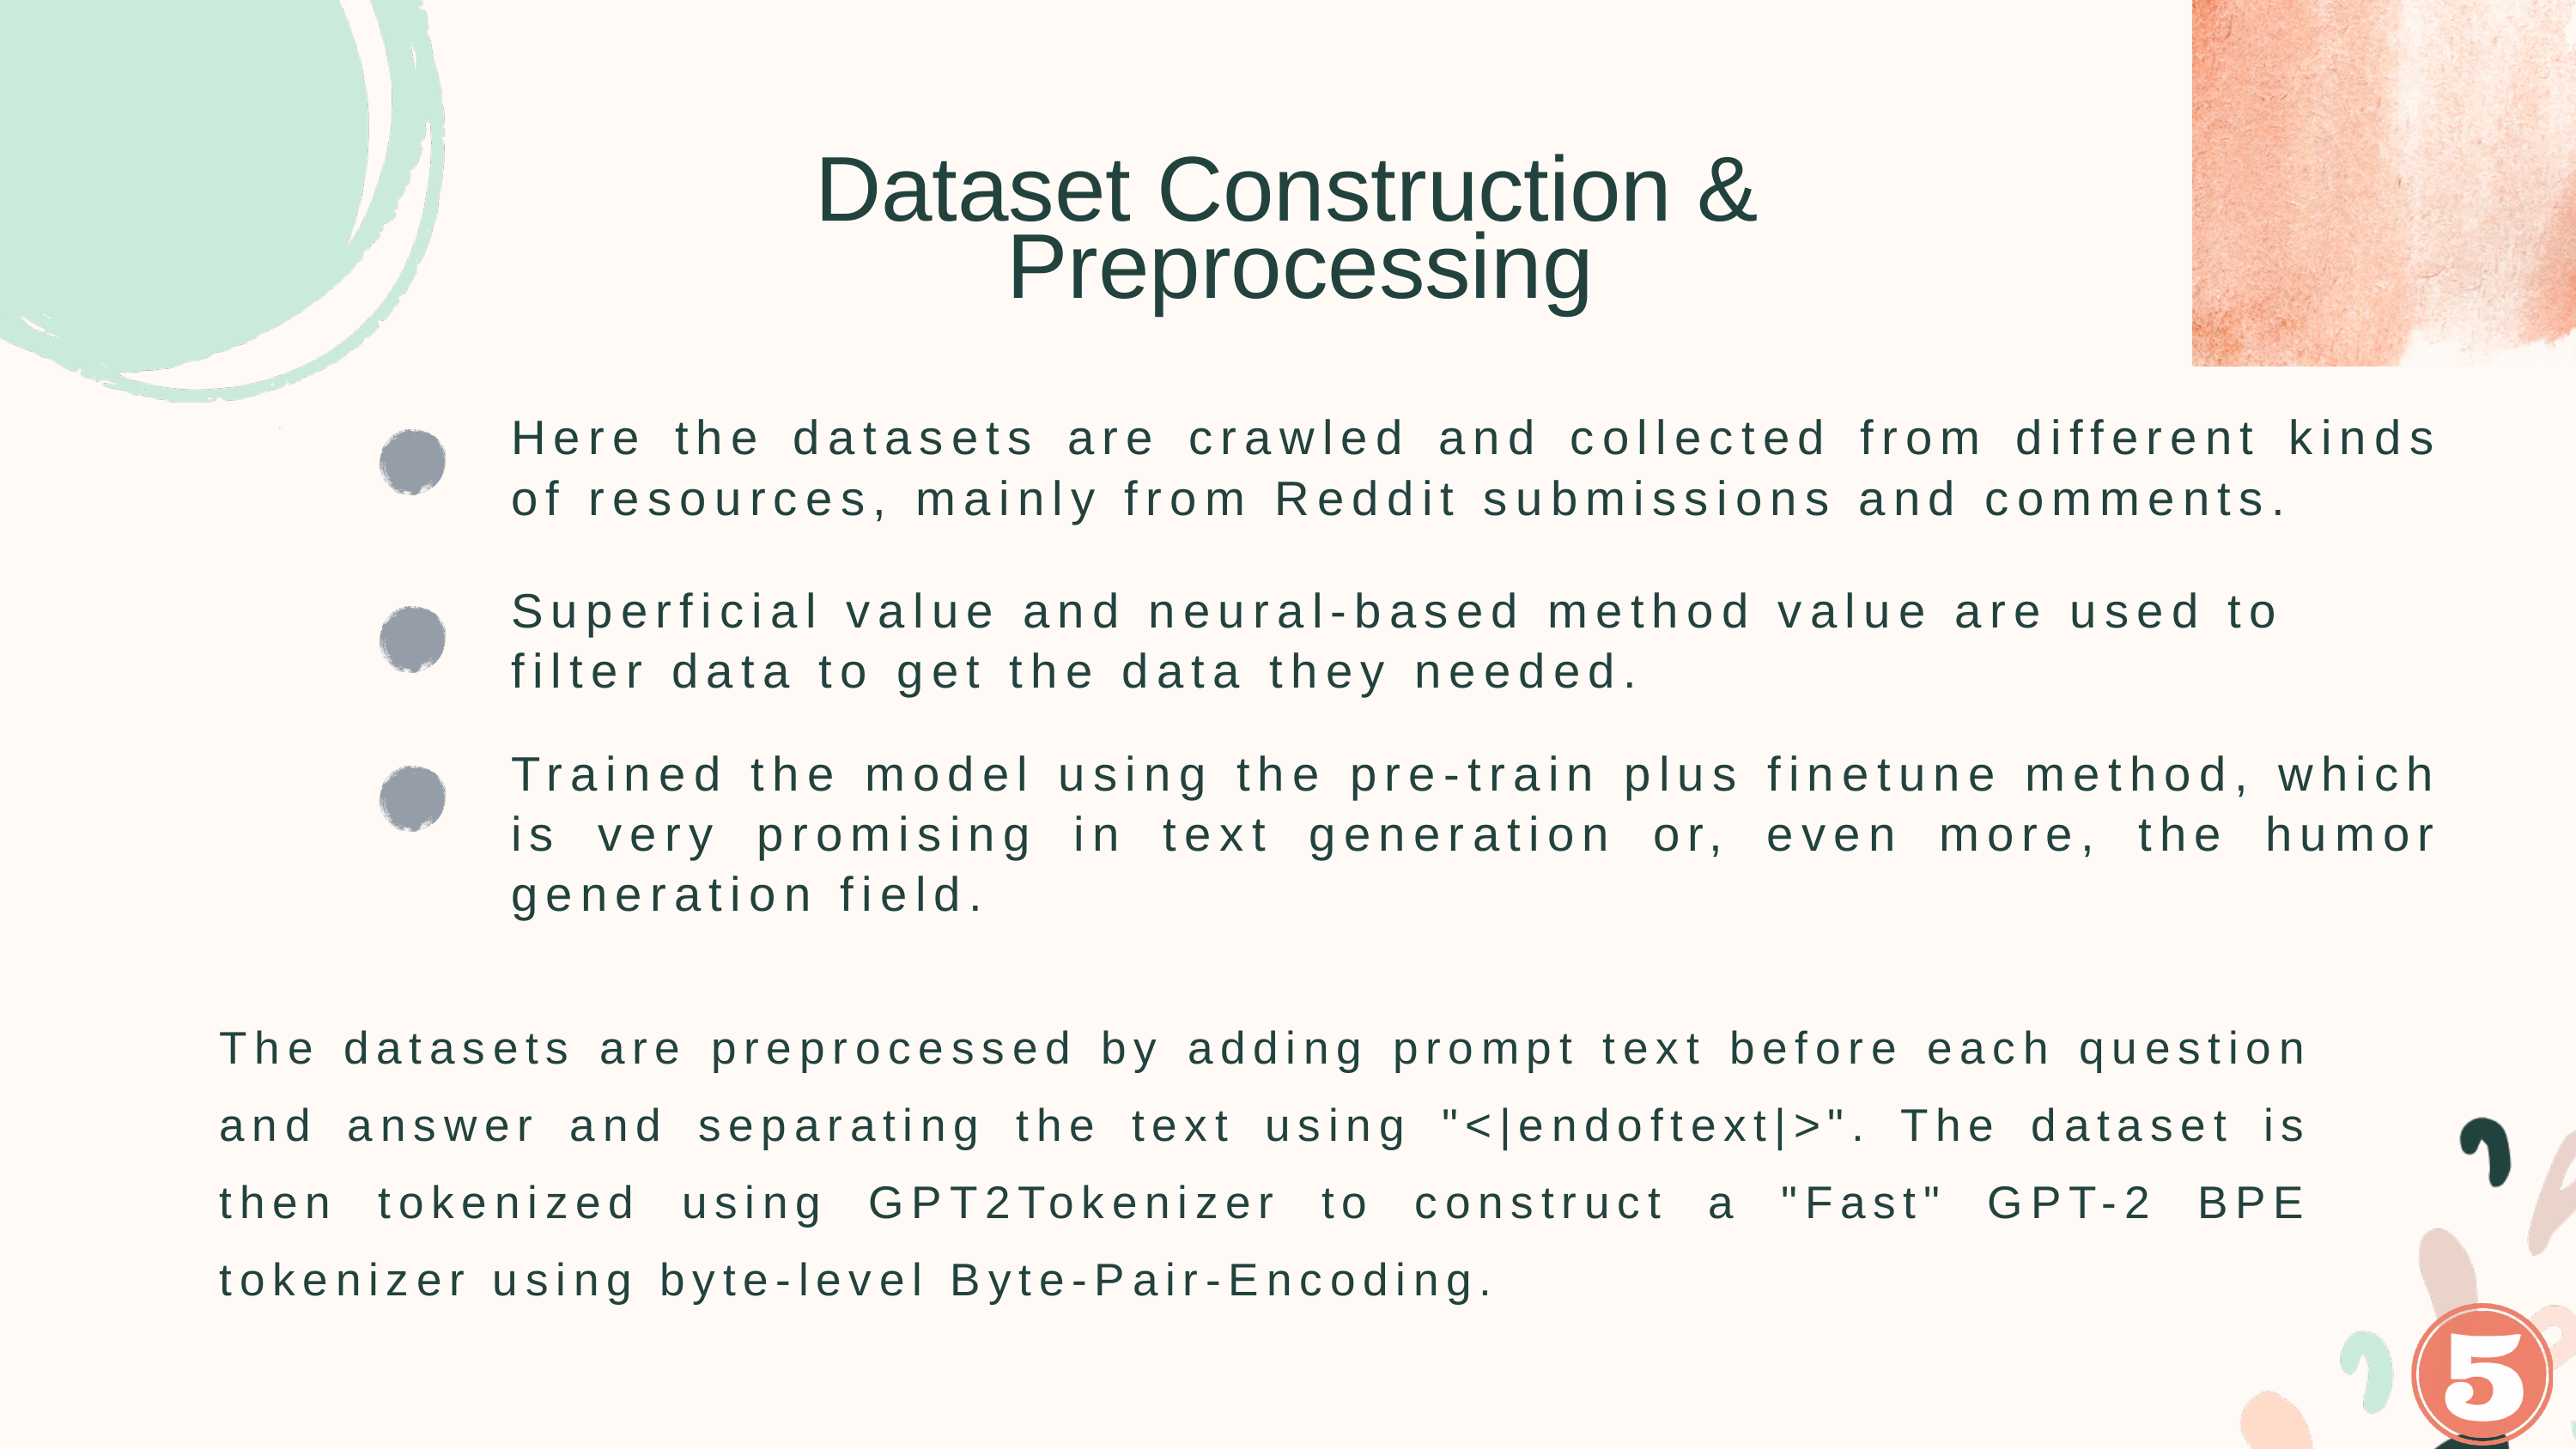

Dataset Construction &  Preprocessing
Here the datasets are crawled and collected from different kinds of resources, mainly from Reddit submissions and comments.

Superficial value and neural-based method value are used to filter data to get the data they needed.

Trained the model using the pre-train plus finetune method, which is very promising in text generation or, even more, the humor generation field.

The datasets are preprocessed by adding prompt text before each question and answer and separating the text using "<|endoftext|>". The dataset is then tokenized using GPT2Tokenizer to construct a "Fast" GPT-2 BPE tokenizer using byte-level Byte-Pair-Encoding.